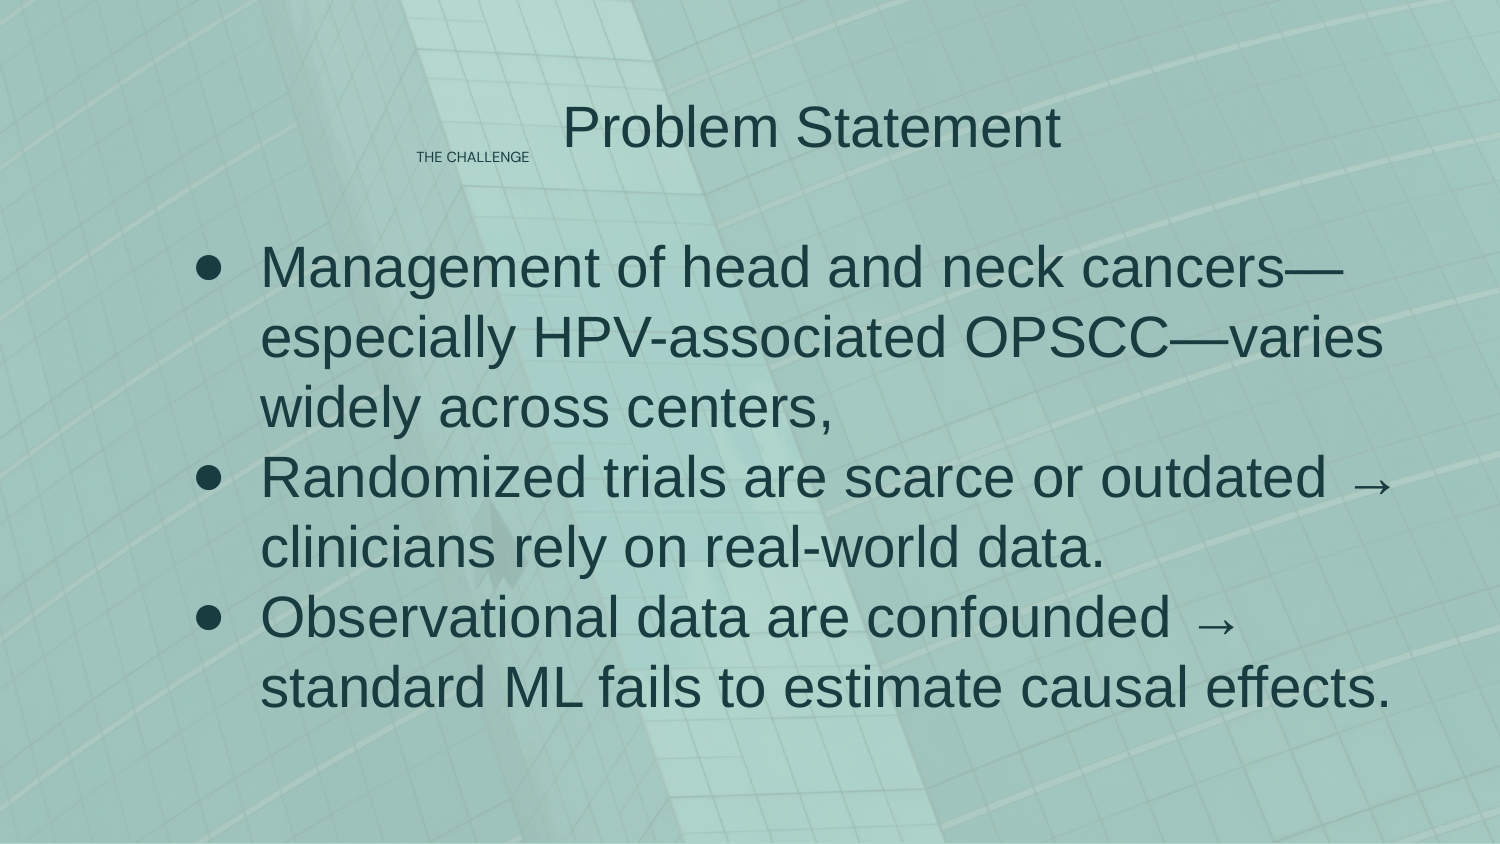

# Problem Statement

Management of head and neck cancers—especially HPV-associated OPSCC—varies widely across centers,
Randomized trials are scarce or outdated → clinicians rely on real-world data.
Observational data are confounded → standard ML fails to estimate causal effects.

THE CHALLENGE